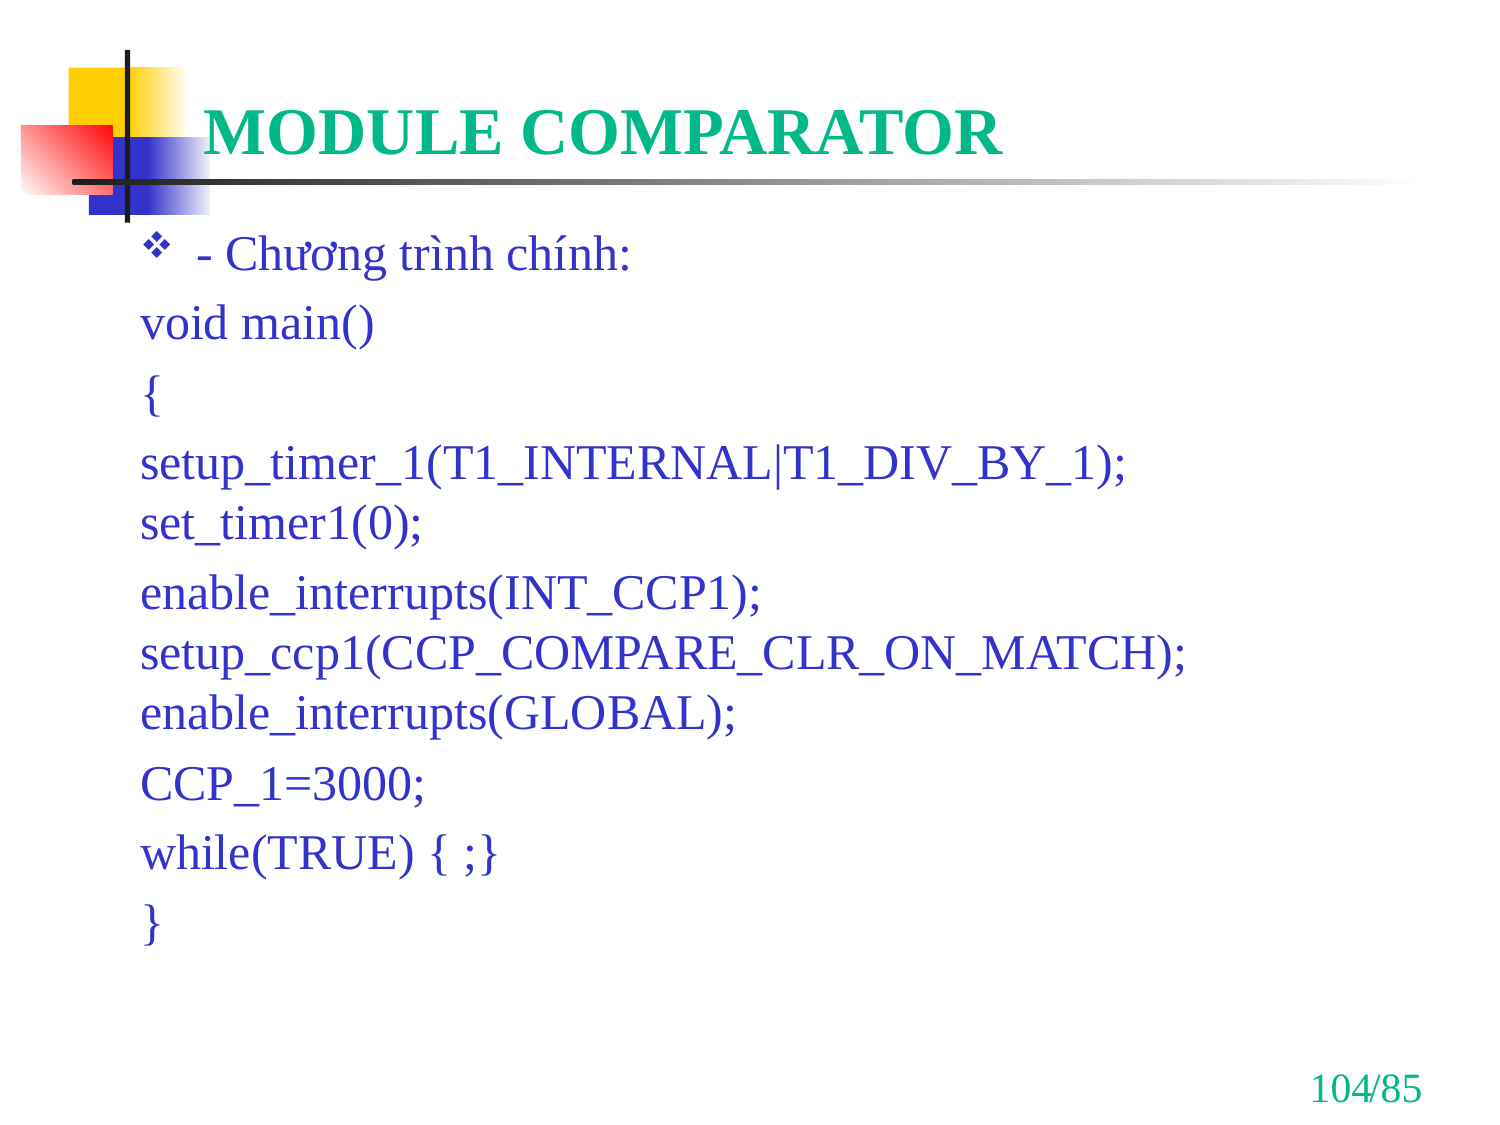

# MODULE COMPARATOR
- Chương trình chính:
void main()
{
setup_timer_1(T1_INTERNAL|T1_DIV_BY_1); set_timer1(0);
enable_interrupts(INT_CCP1); setup_ccp1(CCP_COMPARE_CLR_ON_MATCH); enable_interrupts(GLOBAL);
CCP_1=3000;
while(TRUE) { ;}
}

104